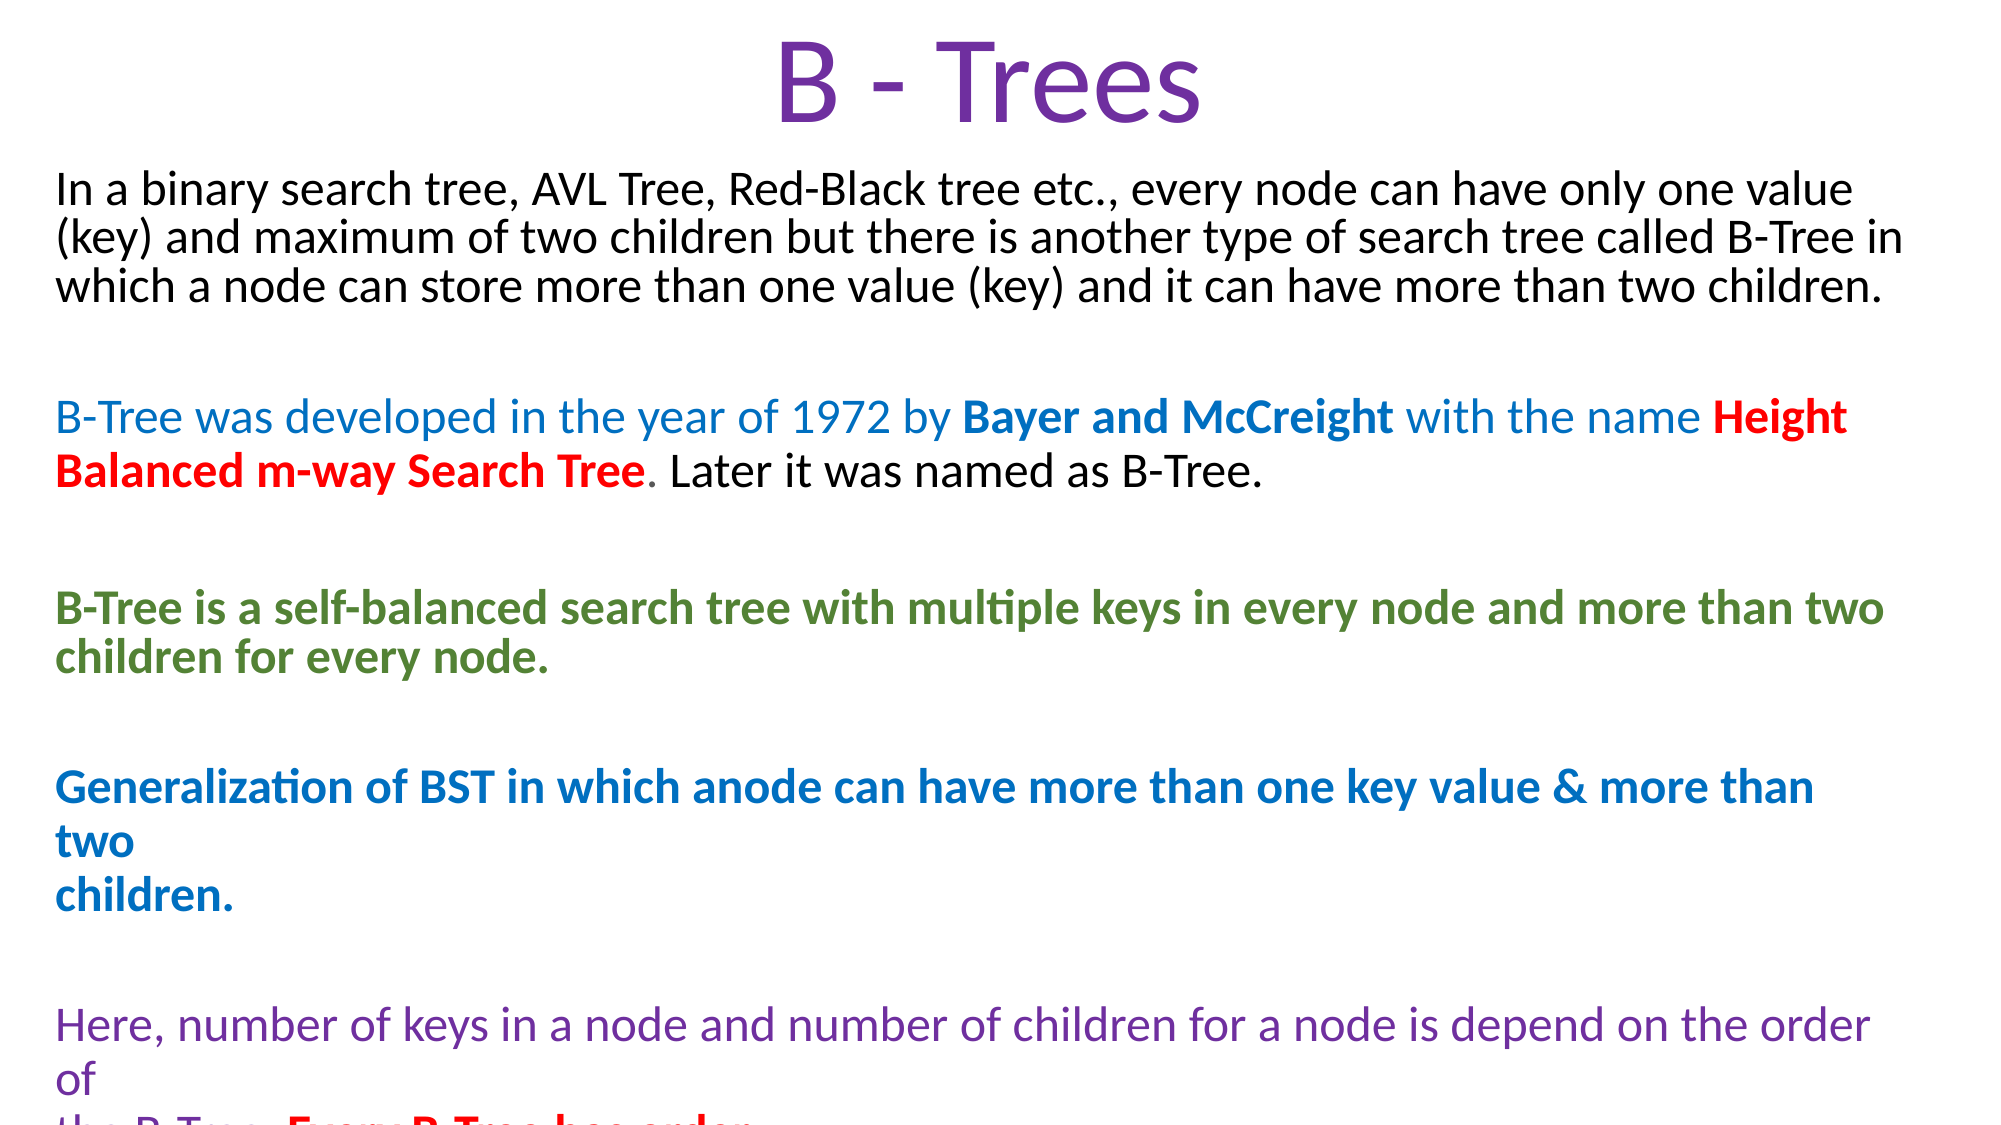

# B - Trees
In a binary search tree, AVL Tree, Red-Black tree etc., every node can have only one value (key) and maximum of two children but there is another type of search tree called B-Tree in which a node can store more than one value (key) and it can have more than two children.
B-Tree was developed in the year of 1972 by Bayer and McCreight with the name Height
Balanced m-way Search Tree. Later it was named as B-Tree.

B-Tree is a self-balanced search tree with multiple keys in every node and more than two children for every node.

Generalization of BST in which anode can have more than one key value & more than	two
children.

Here, number of keys in a node and number of children for a node is depend on the order of
the B-Tree. Every B-Tree has order.